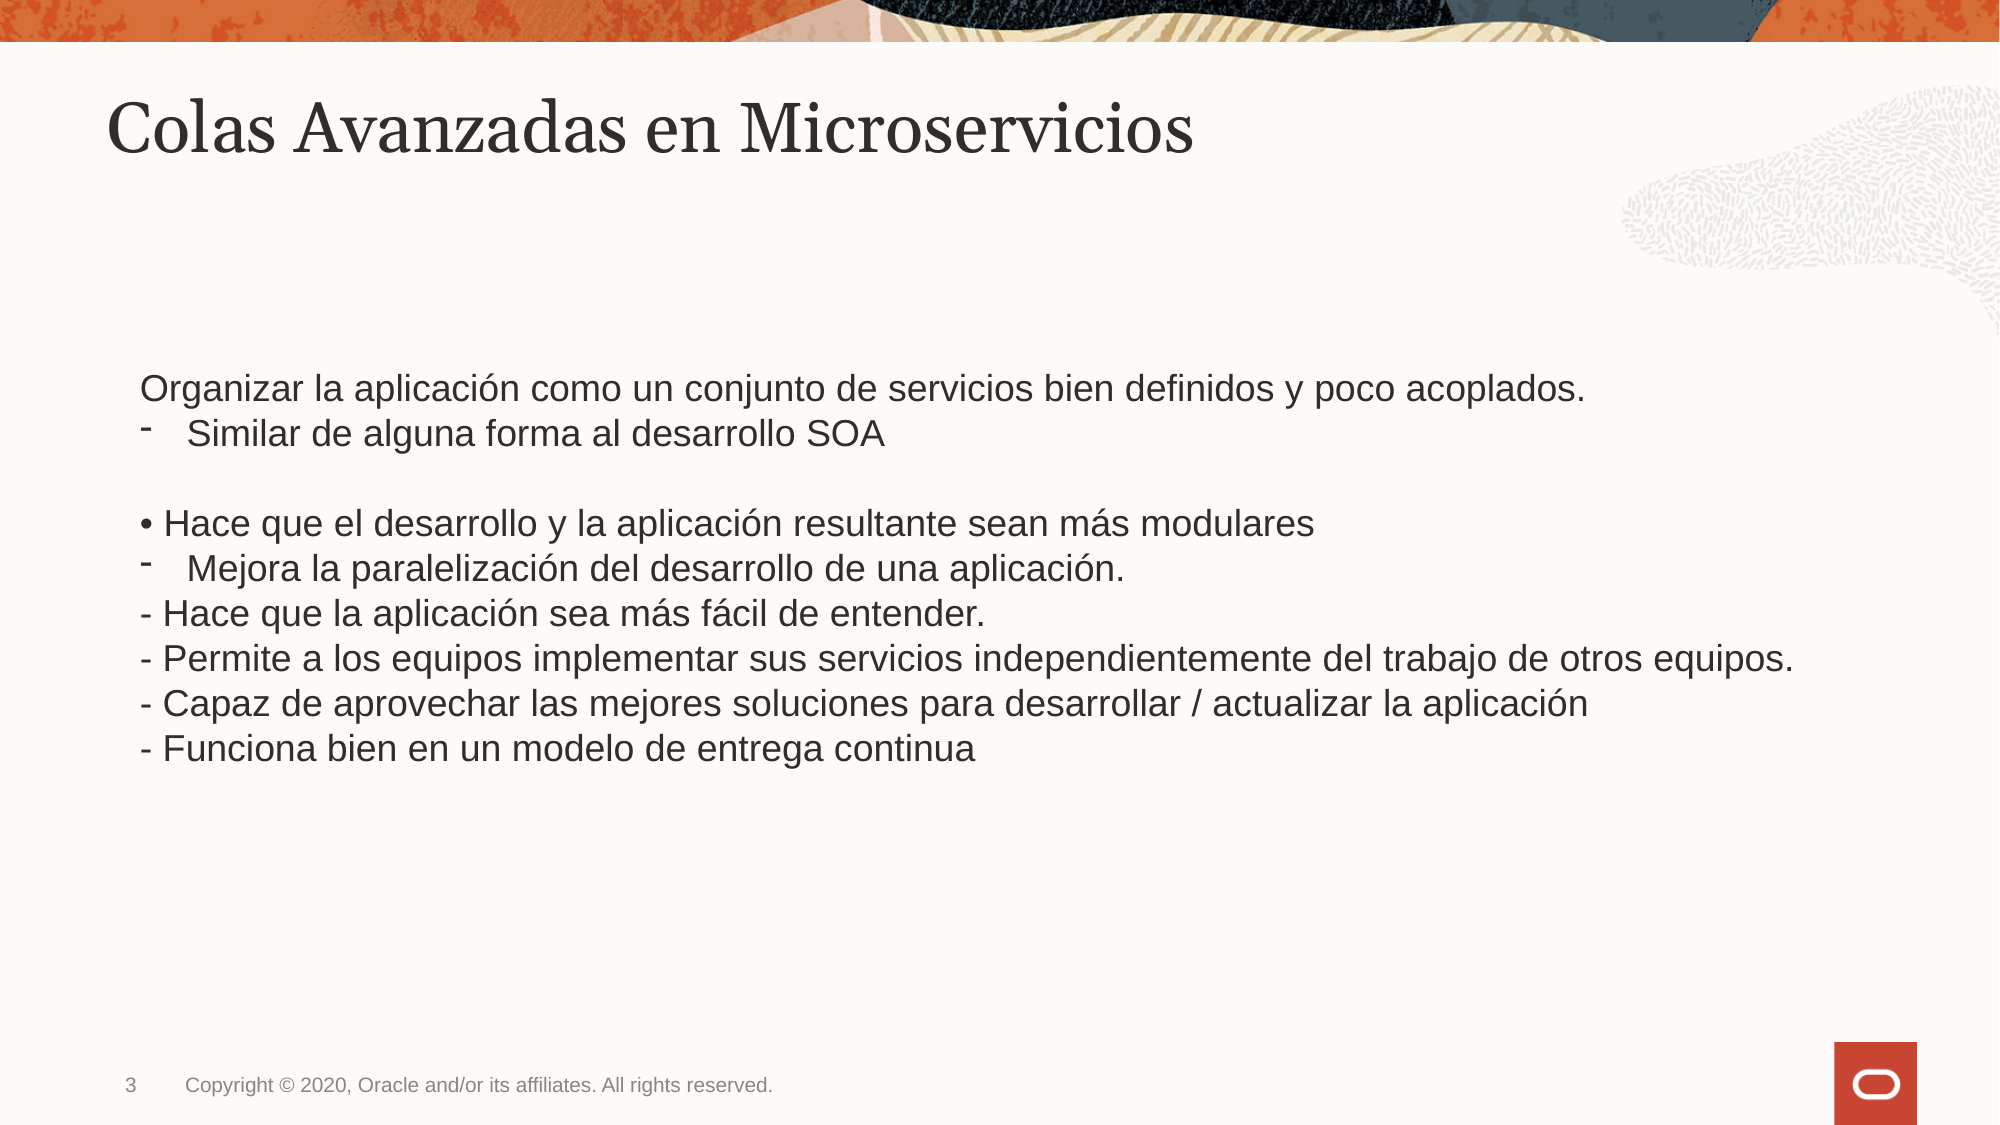

Colas Avanzadas en Microservicios
Organizar la aplicación como un conjunto de servicios bien definidos y poco acoplados.
Similar de alguna forma al desarrollo SOA

• Hace que el desarrollo y la aplicación resultante sean más modulares
Mejora la paralelización del desarrollo de una aplicación.
- Hace que la aplicación sea más fácil de entender.
- Permite a los equipos implementar sus servicios independientemente del trabajo de otros equipos.
- Capaz de aprovechar las mejores soluciones para desarrollar / actualizar la aplicación
- Funciona bien en un modelo de entrega continua
3
Copyright © 2020, Oracle and/or its affiliates. All rights reserved.